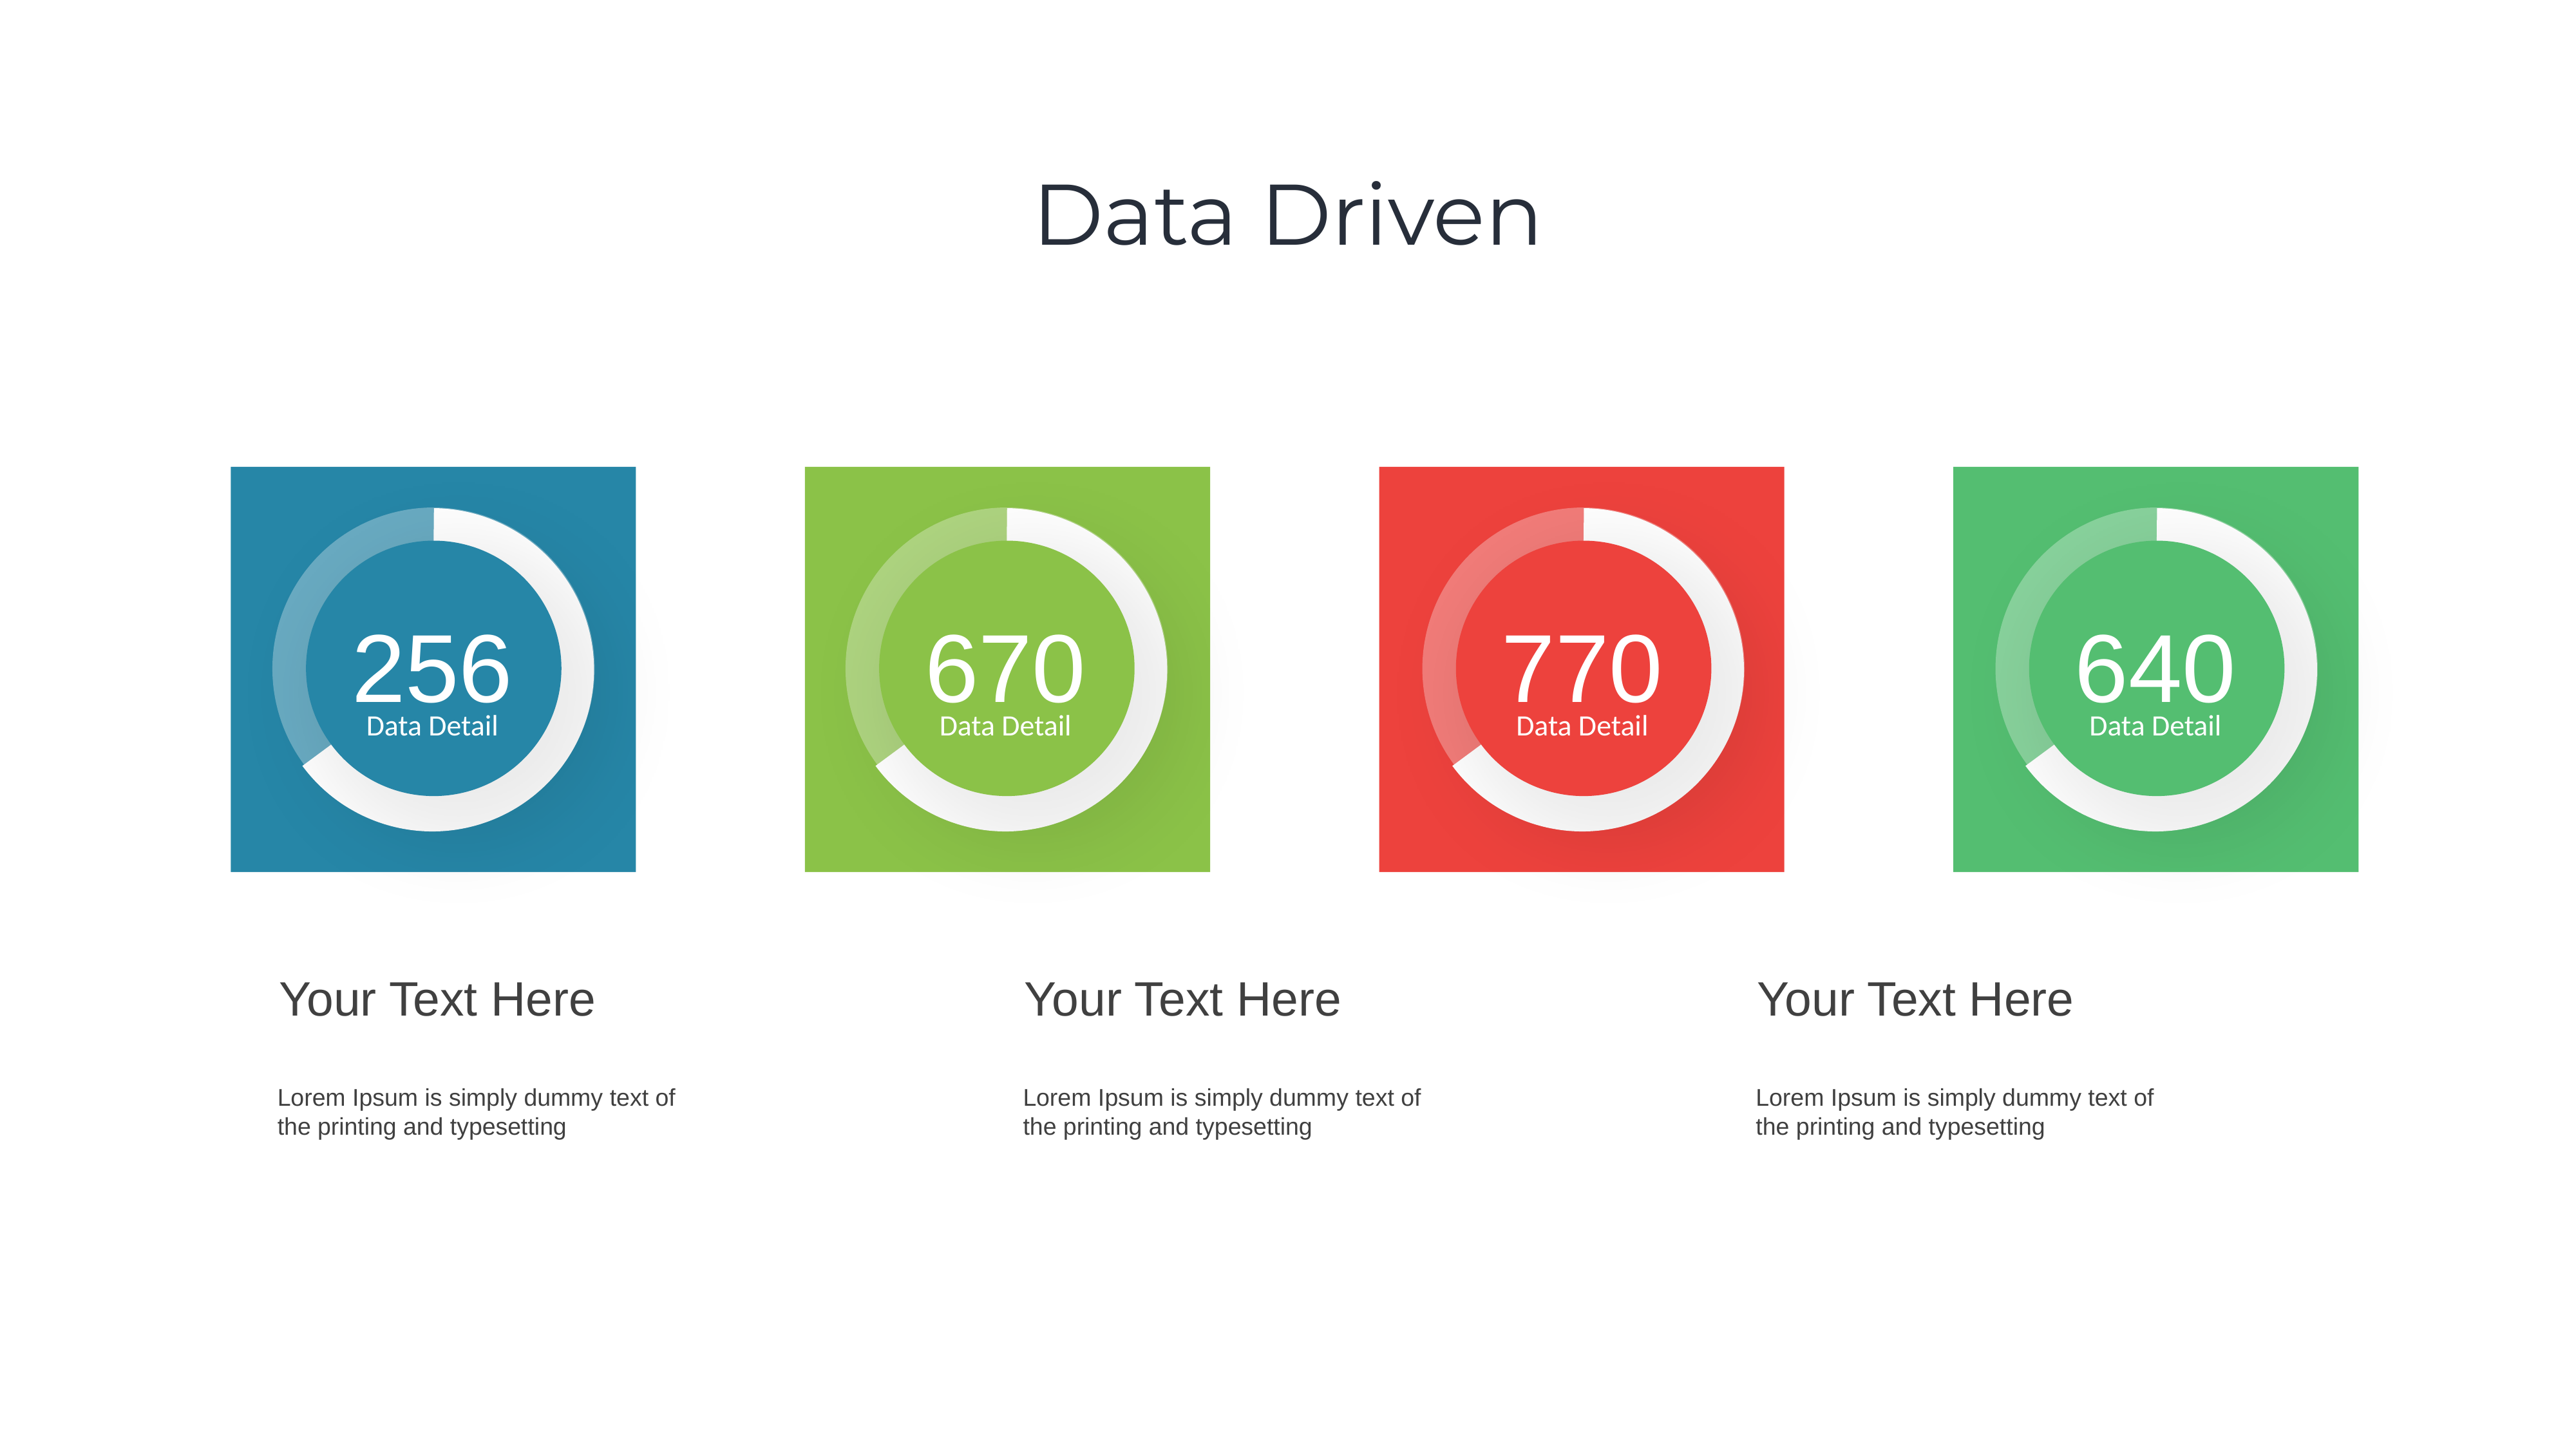

# Data Driven

256
Data Detail

670
Data Detail

770
Data Detail

640
Data Detail
Your Text Here
Your Text Here
Your Text Here
Lorem Ipsum is simply dummy text of the printing and typesetting
Lorem Ipsum is simply dummy text of the printing and typesetting
Lorem Ipsum is simply dummy text of the printing and typesetting